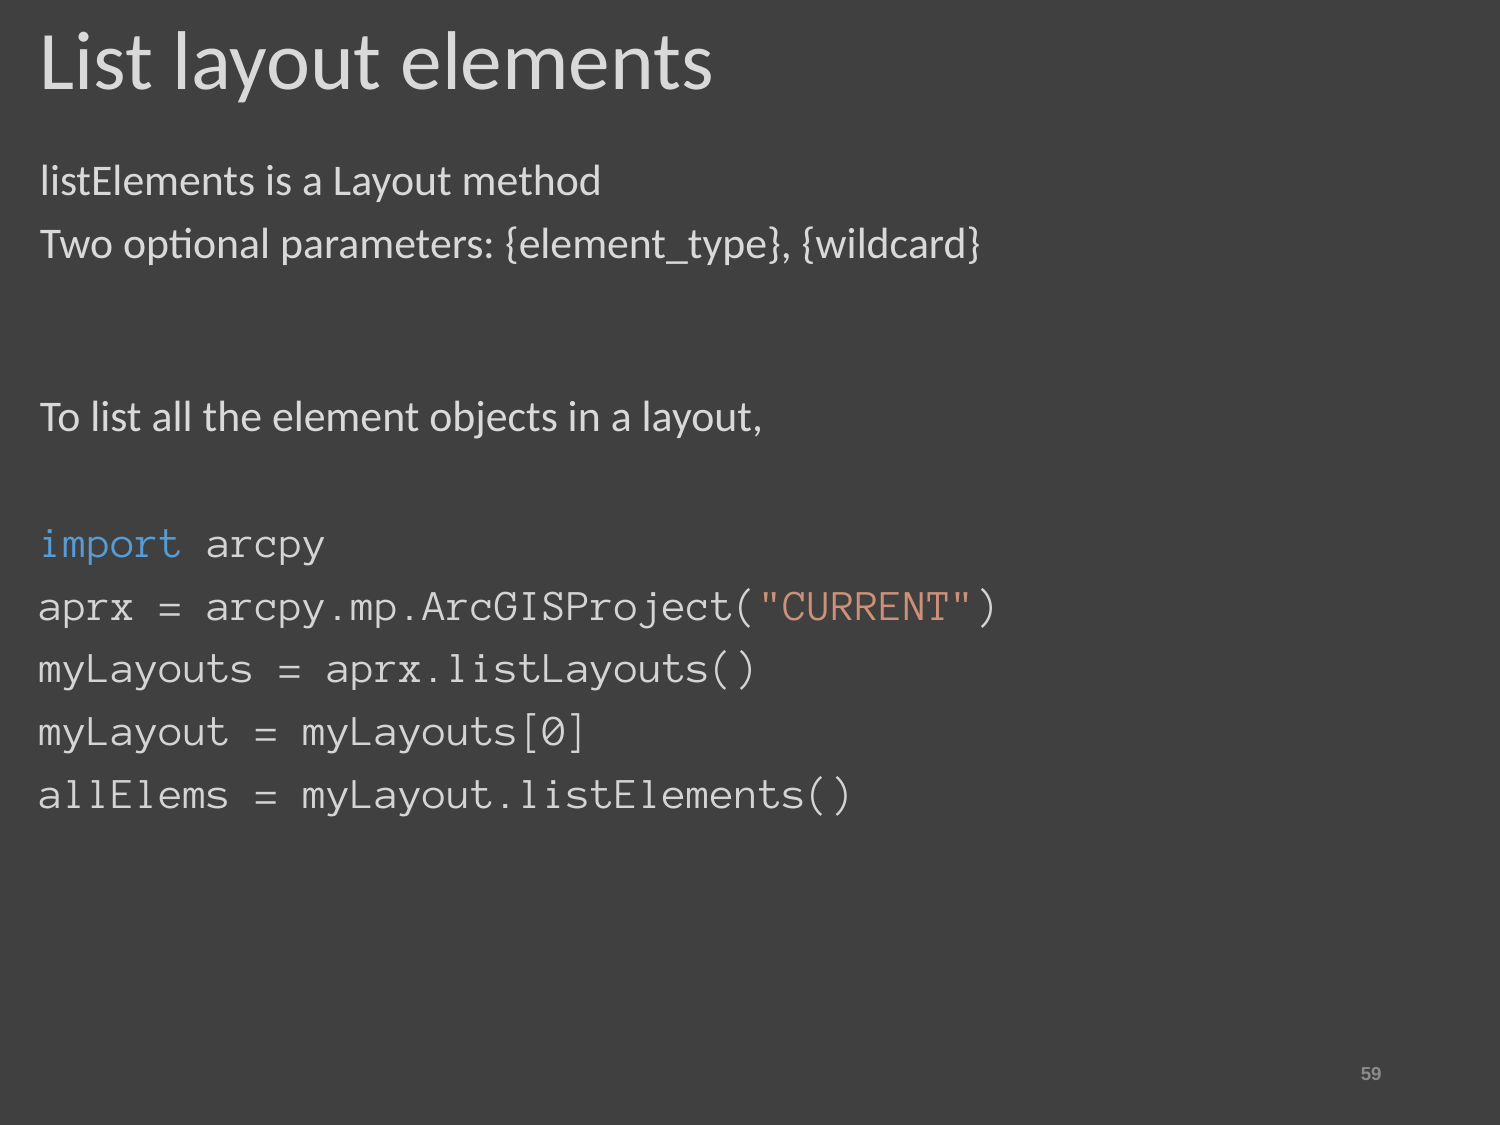

# List layout elements
listElements is a Layout method
Two optional parameters: {element_type}, {wildcard}

To list all the element objects in a layout,

import arcpy
aprx = arcpy.mp.ArcGISProject("CURRENT")
myLayouts = aprx.listLayouts()
myLayout = myLayouts[0]
allElems = myLayout.listElements()

59